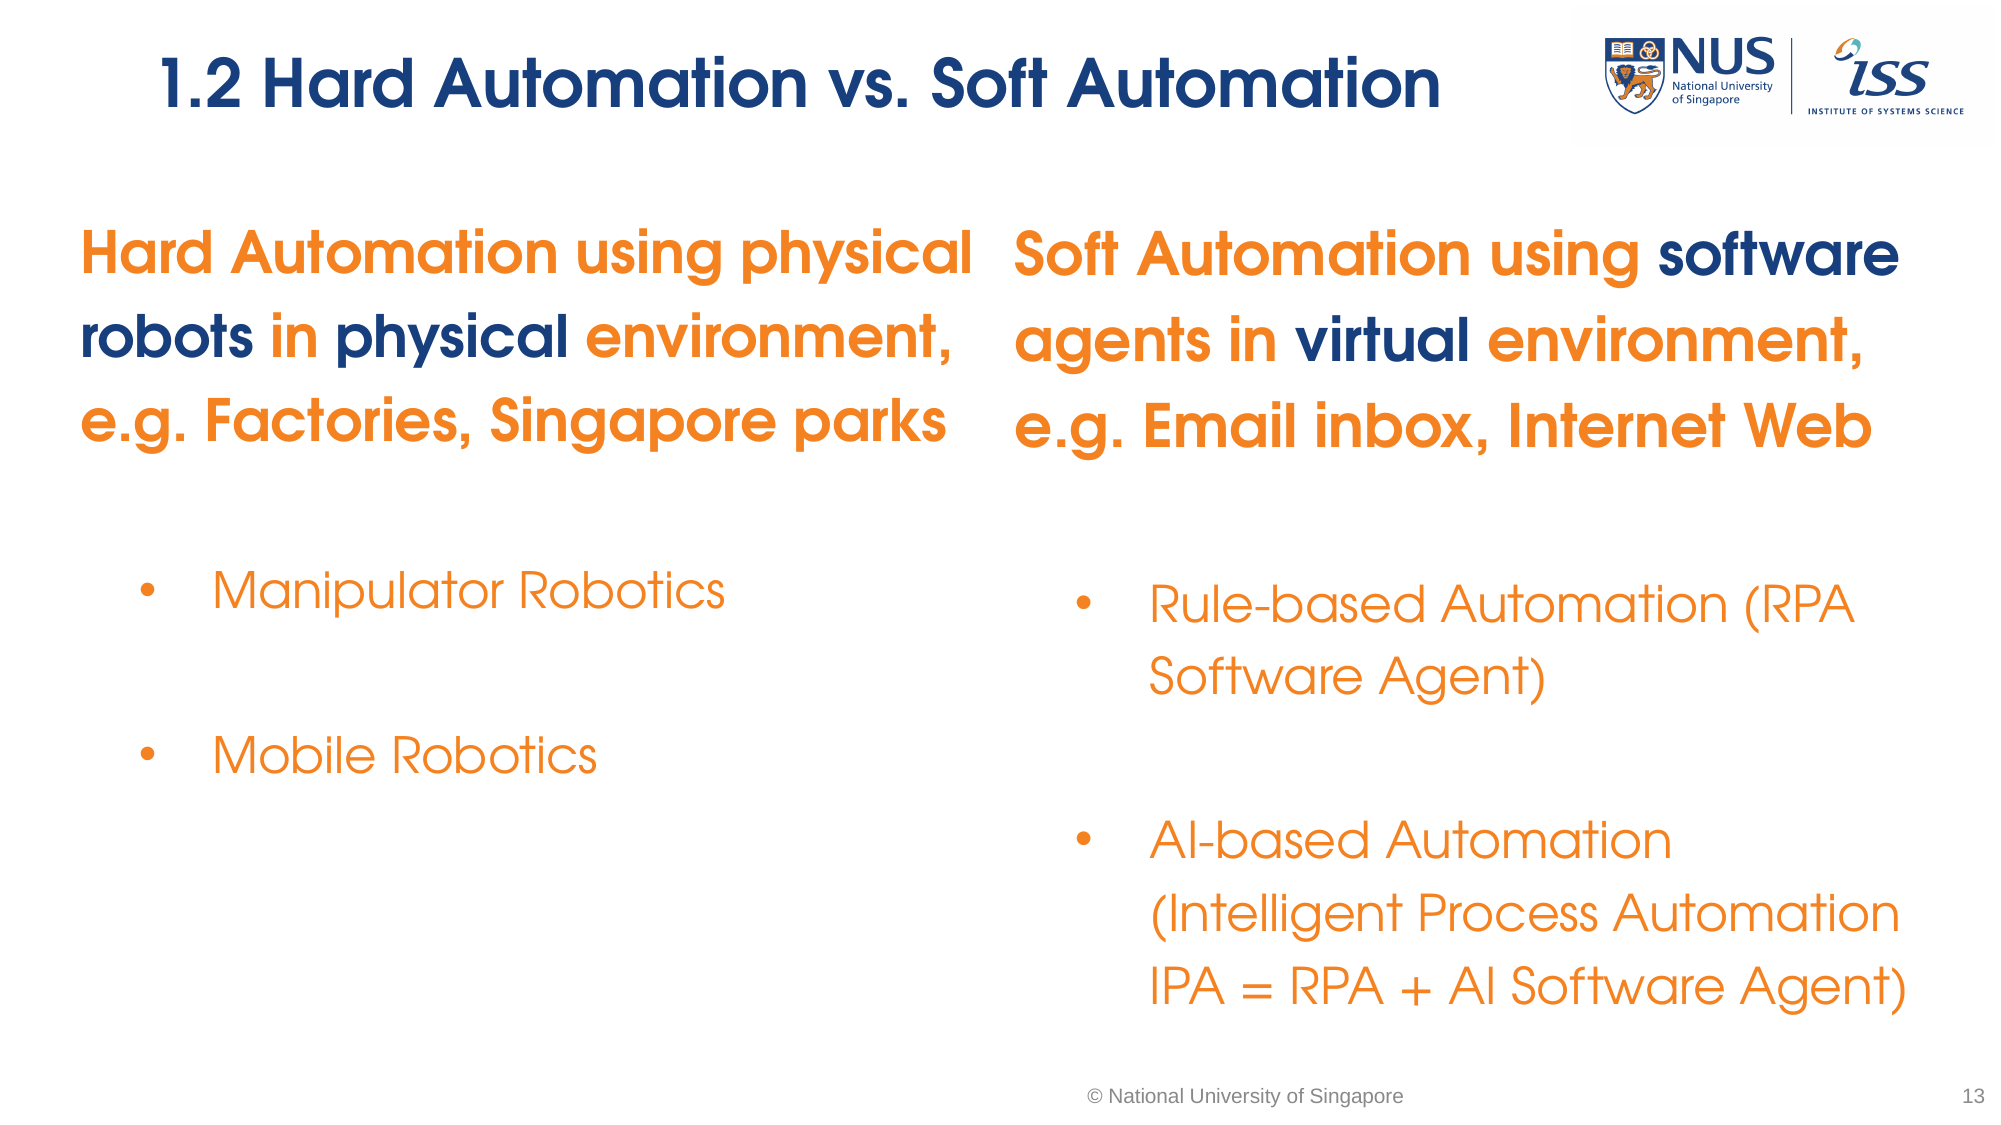

# 1.2 Hard Automation vs. Soft Automation
Soft Automation using software agents in virtual environment, e.g. Email inbox, Internet Web

Rule-based Automation (RPA Software Agent)

AI-based Automation  (Intelligent Process Automation IPA = RPA + AI Software Agent)
Hard Automation using physical robots in physical environment, e.g. Factories, Singapore parks

Manipulator Robotics

Mobile Robotics
© National University of Singapore
13